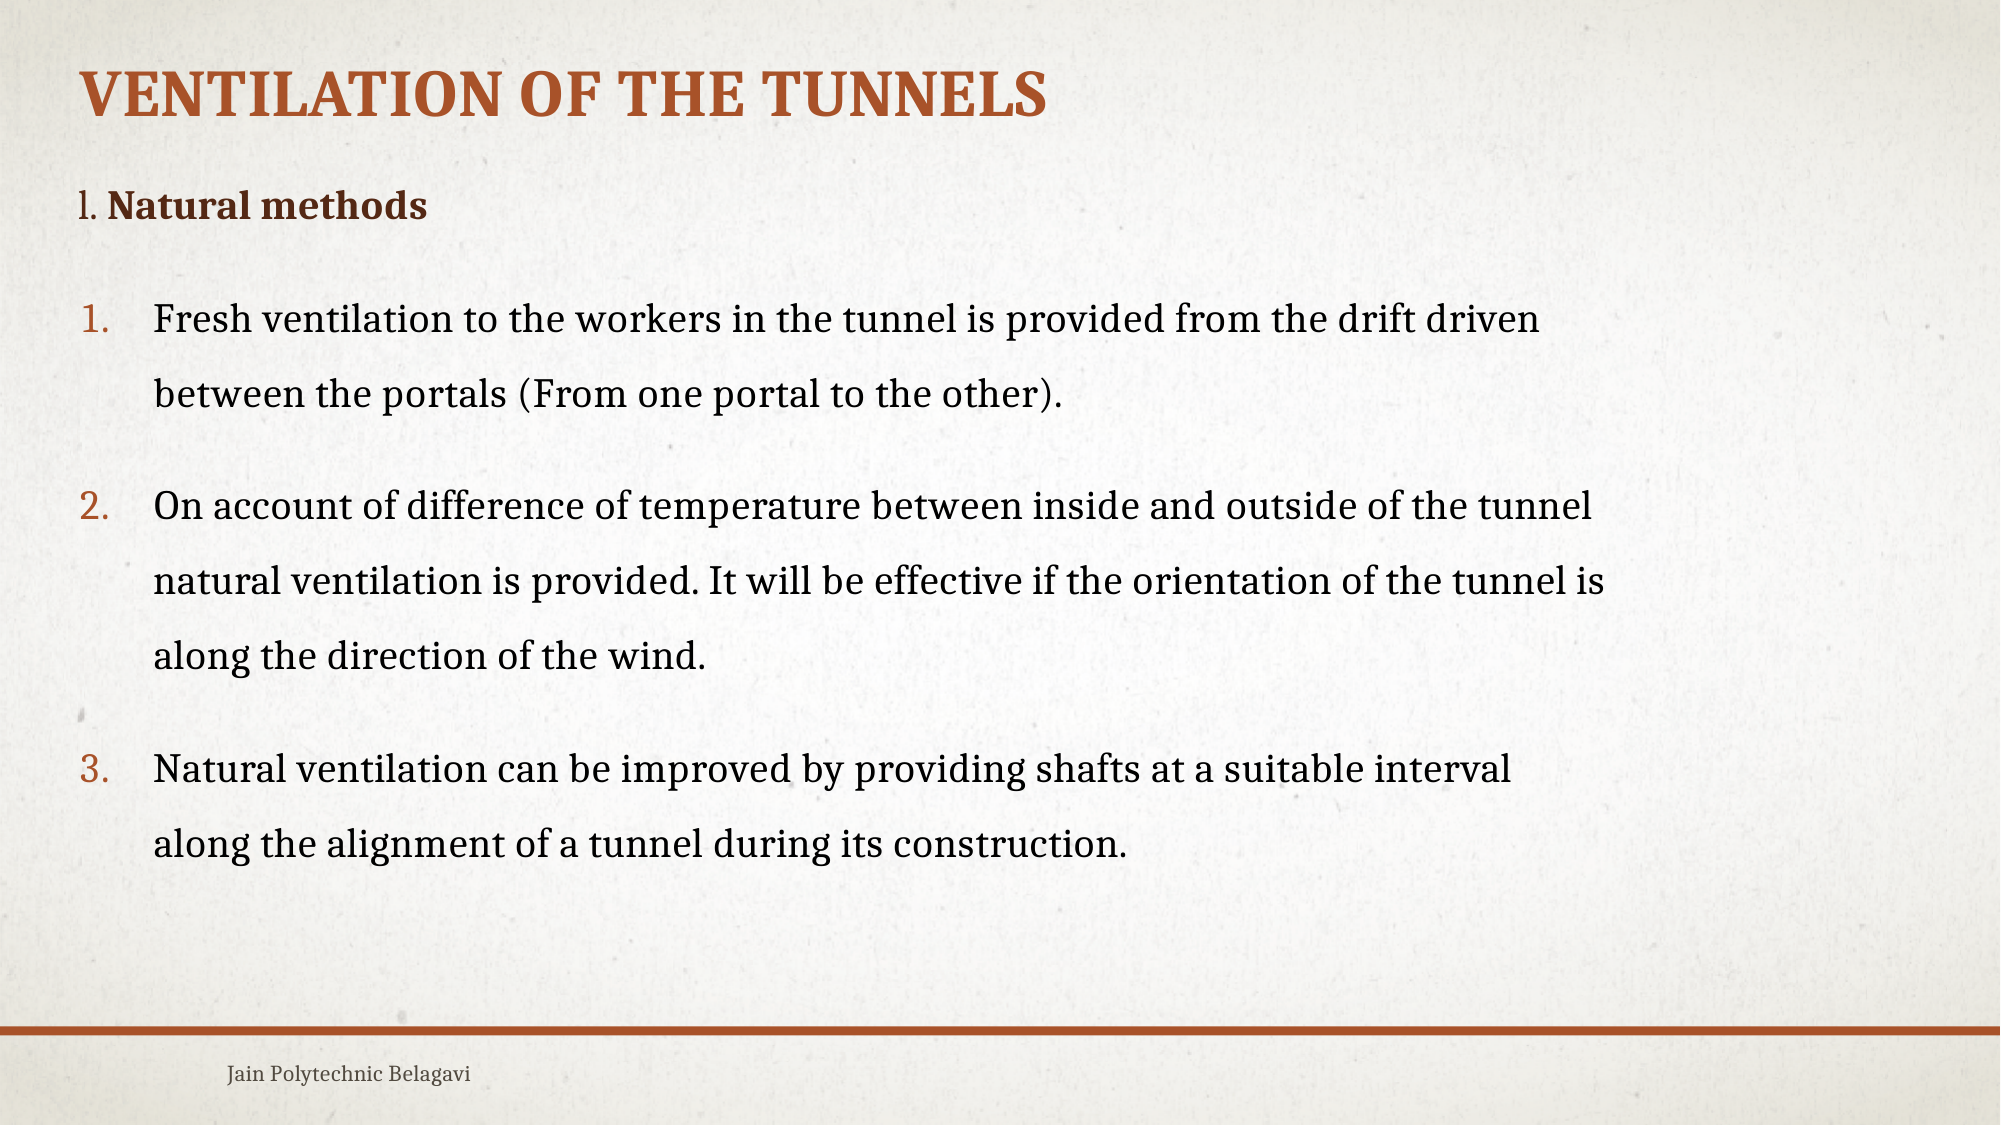

# VENTILATION OF THE TUNNELS
l. Natural methods
Fresh ventilation to the workers in the tunnel is provided from the drift driven between the portals (From one portal to the other).
On account of difference of temperature between inside and outside of the tunnel natural ventilation is provided. It will be effective if the orientation of the tunnel is along the direction of the wind.
Natural ventilation can be improved by providing shafts at a suitable interval along the alignment of a tunnel during its construction.

Jain Polytechnic Belagavi